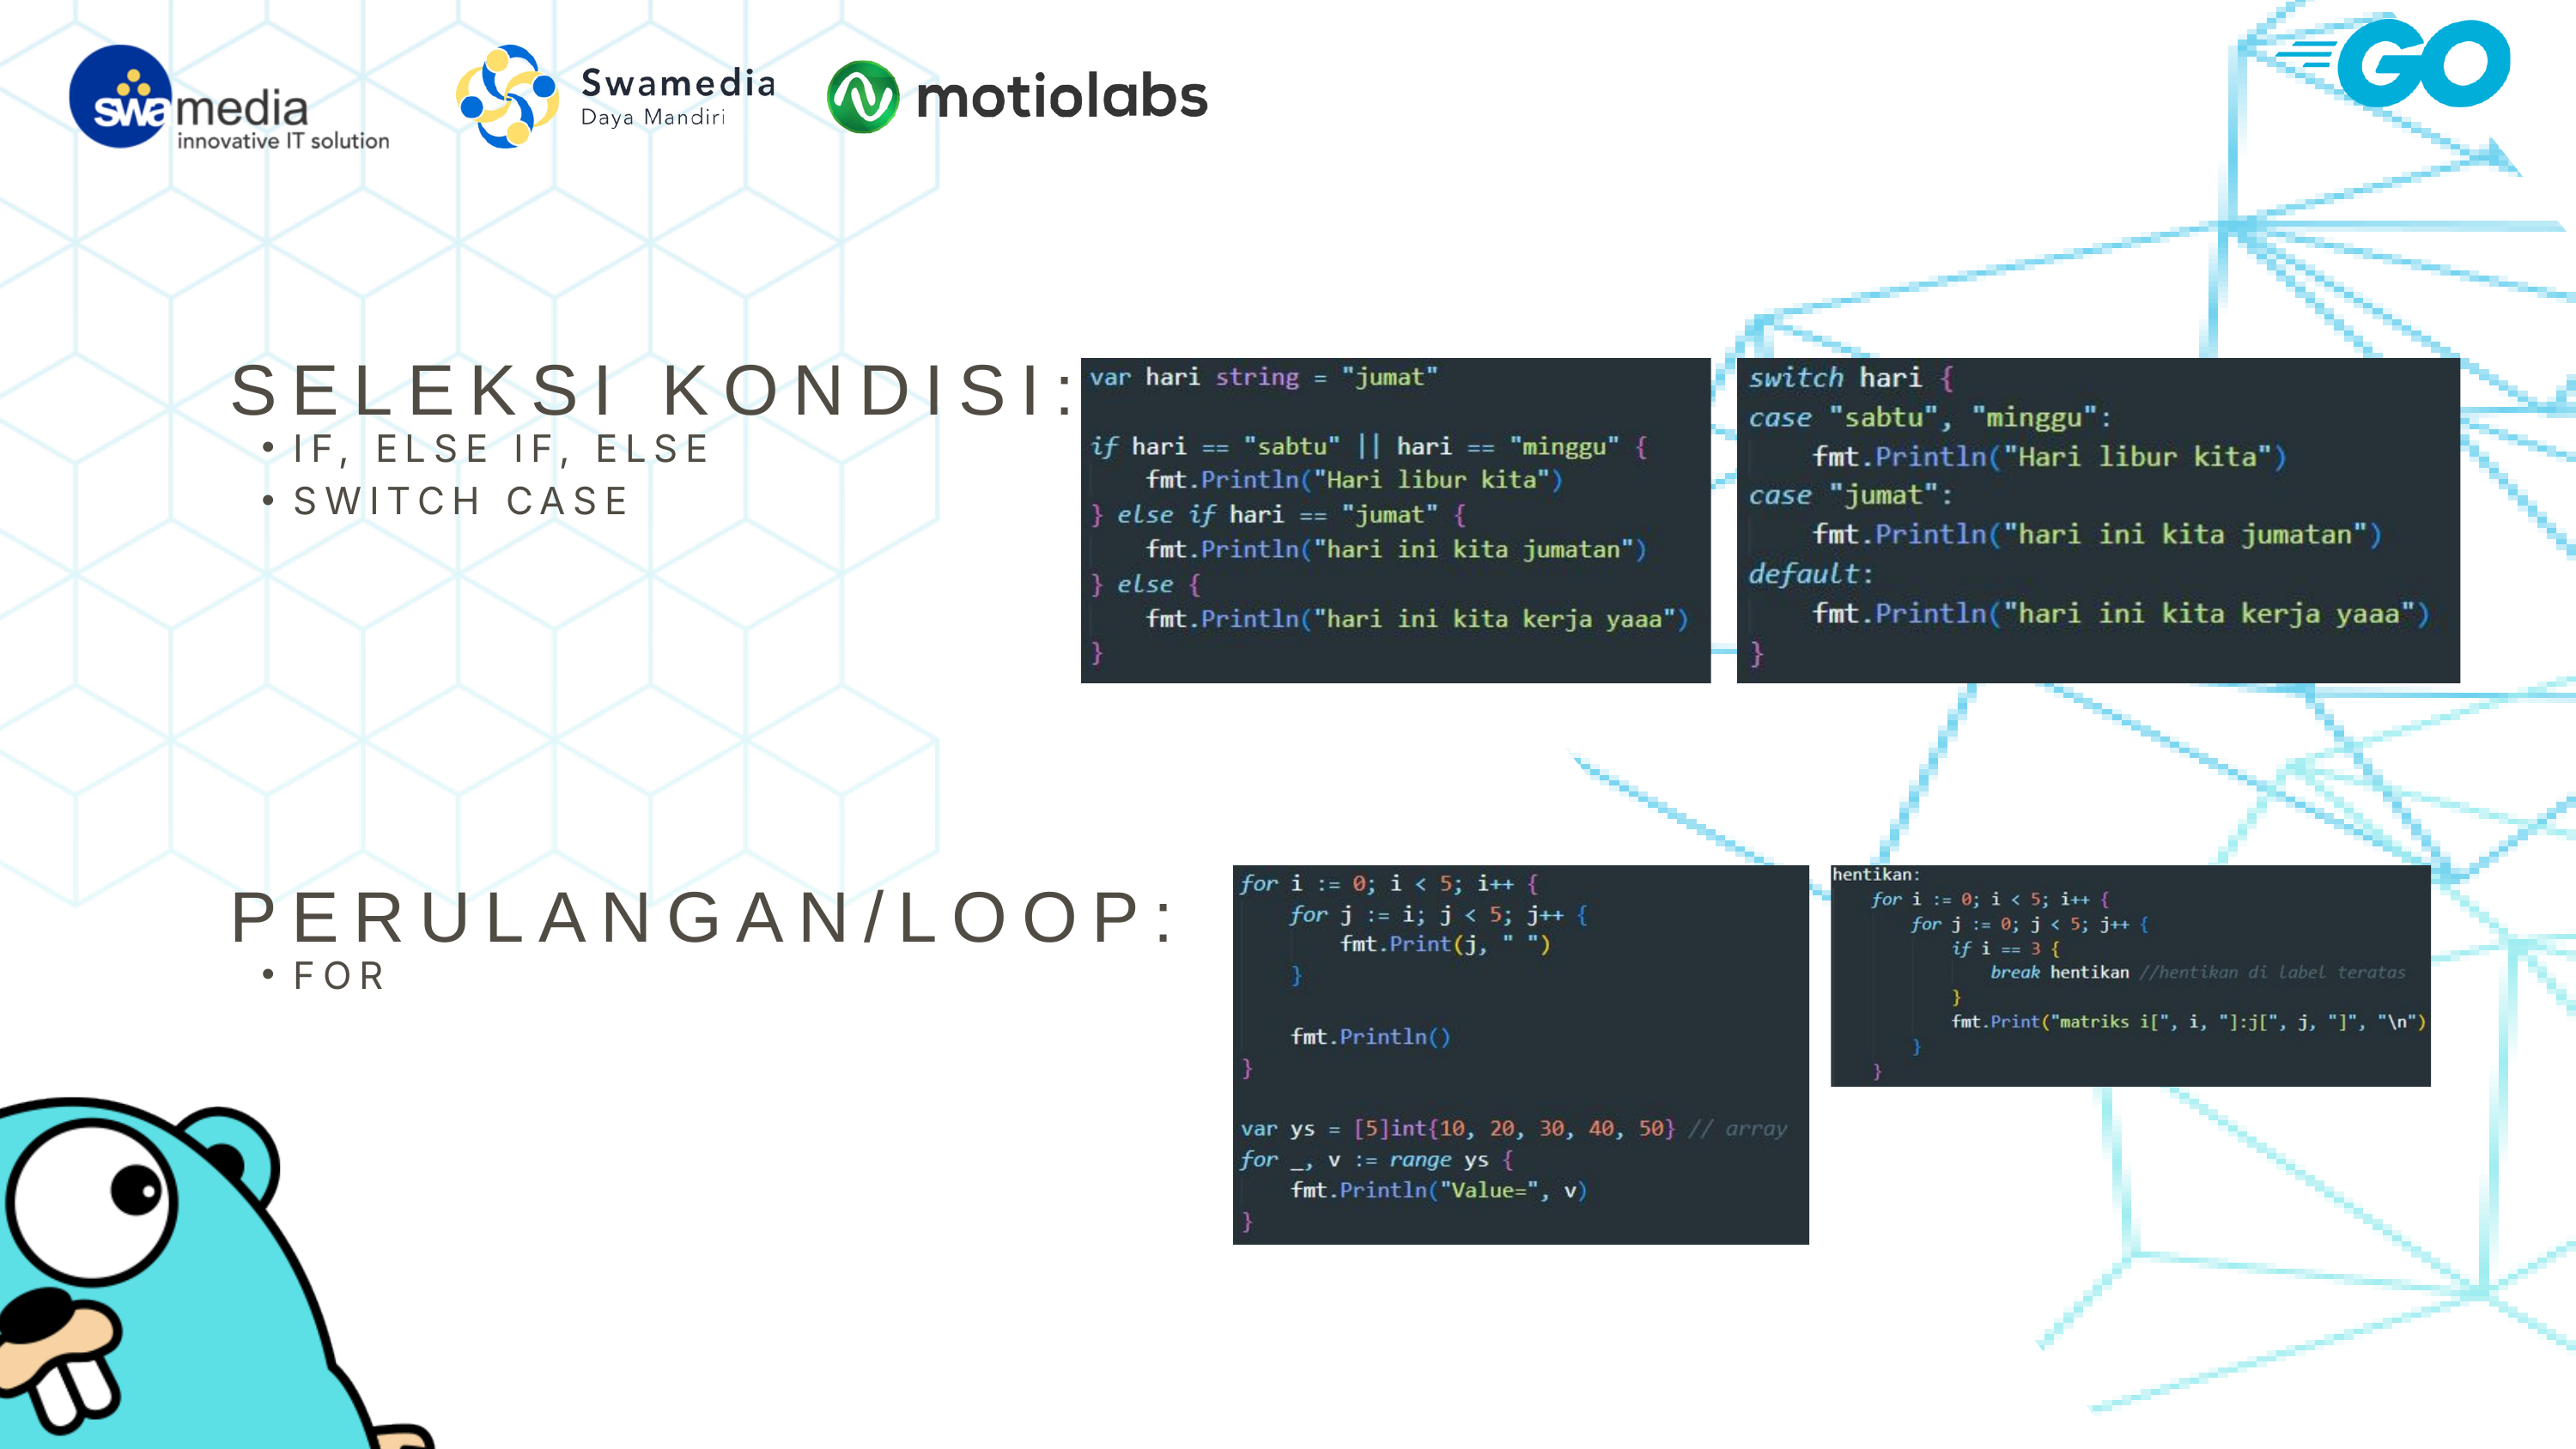

SELEKSI KONDISI:

IF, ELSE IF, ELSE
SWITCH CASE
PERULANGAN/LOOP:

FOR